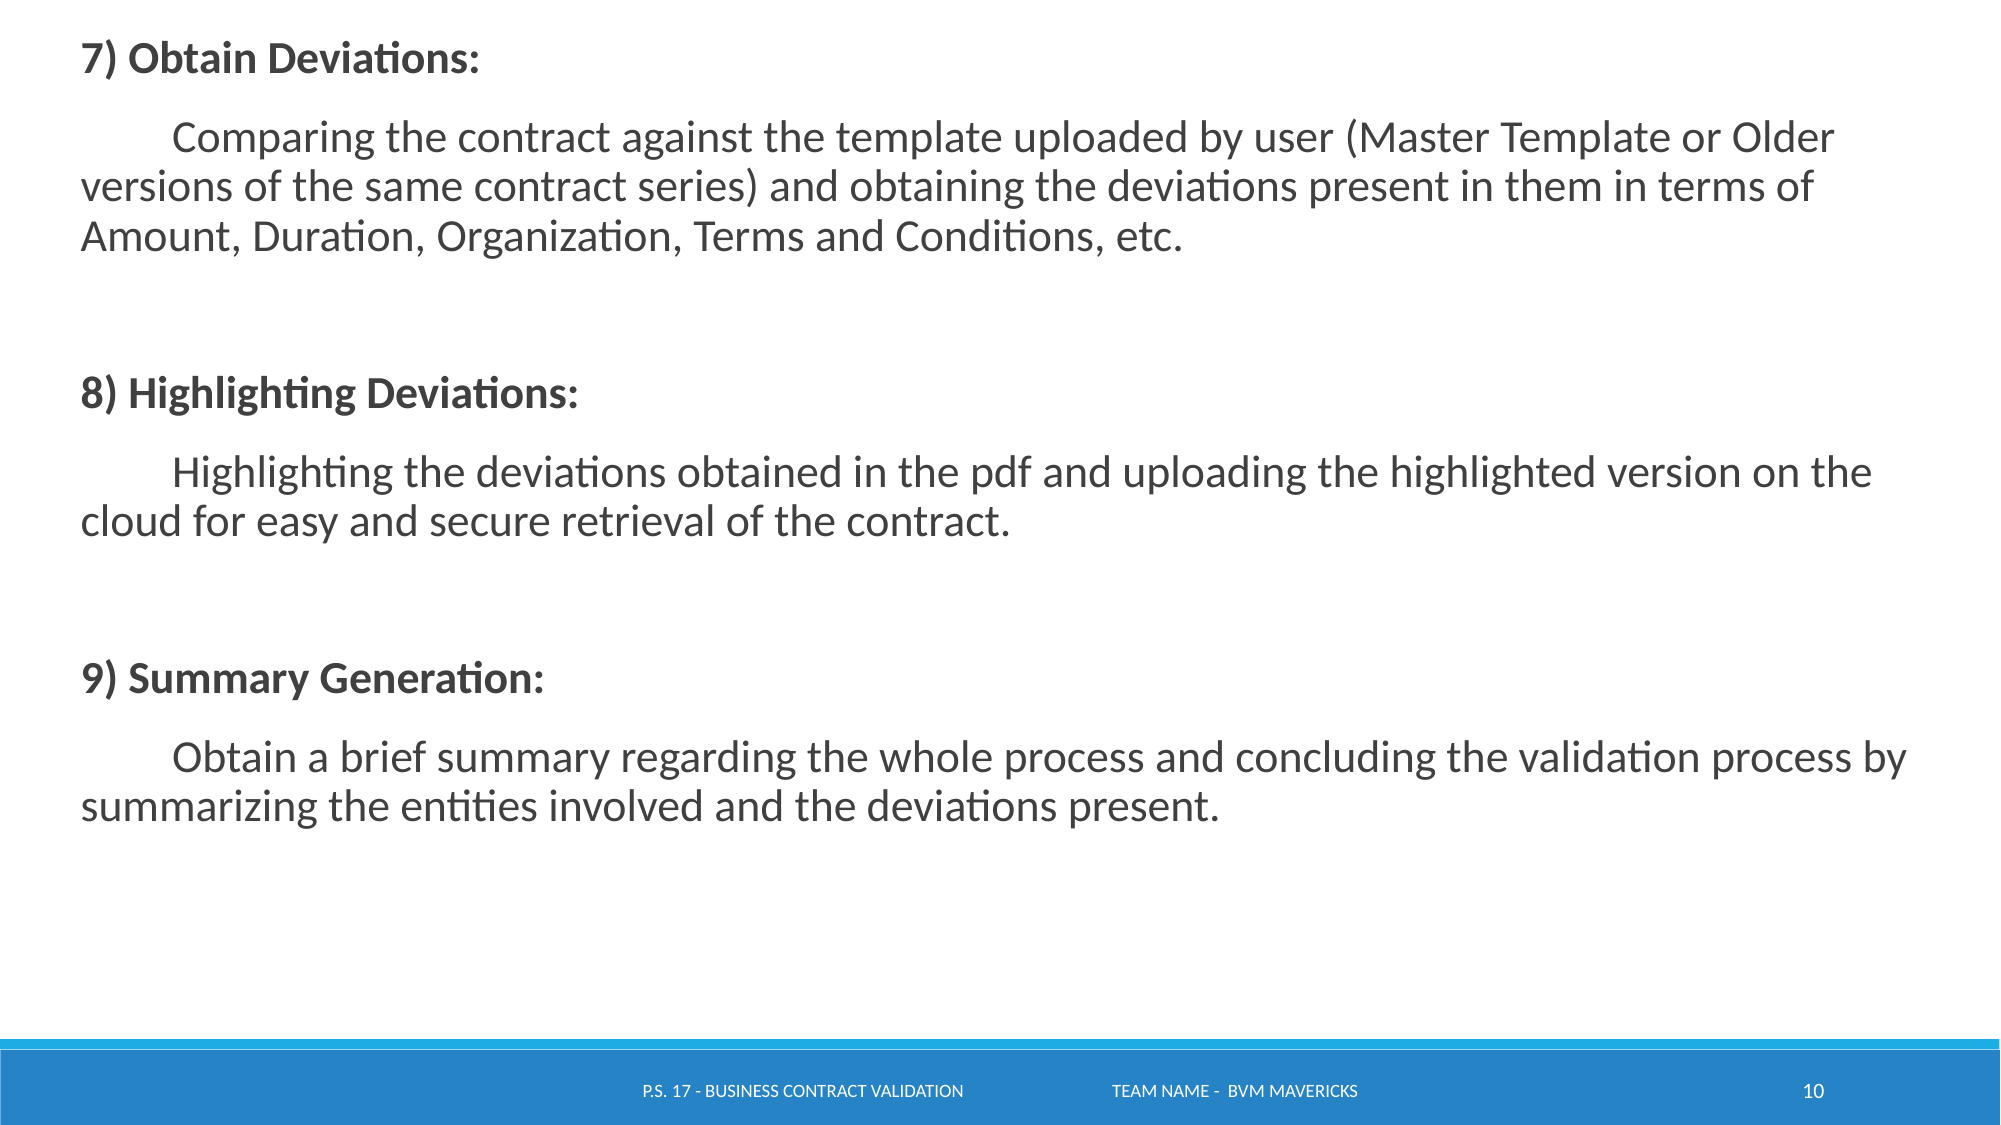

7) Obtain Deviations:
  Comparing the contract against the template uploaded by user (Master Template or Older versions of the same contract series) and obtaining the deviations present in them in terms of Amount, Duration, Organization, Terms and Conditions, etc.

8) Highlighting Deviations:
  Highlighting the deviations obtained in the pdf and uploading the highlighted version on the cloud for easy and secure retrieval of the contract.

9) Summary Generation:
  Obtain a brief summary regarding the whole process and concluding the validation process by summarizing the entities involved and the deviations present.

P.S. 17 - Business Contract Validation                                   Team name -  BVM Mavericks
10